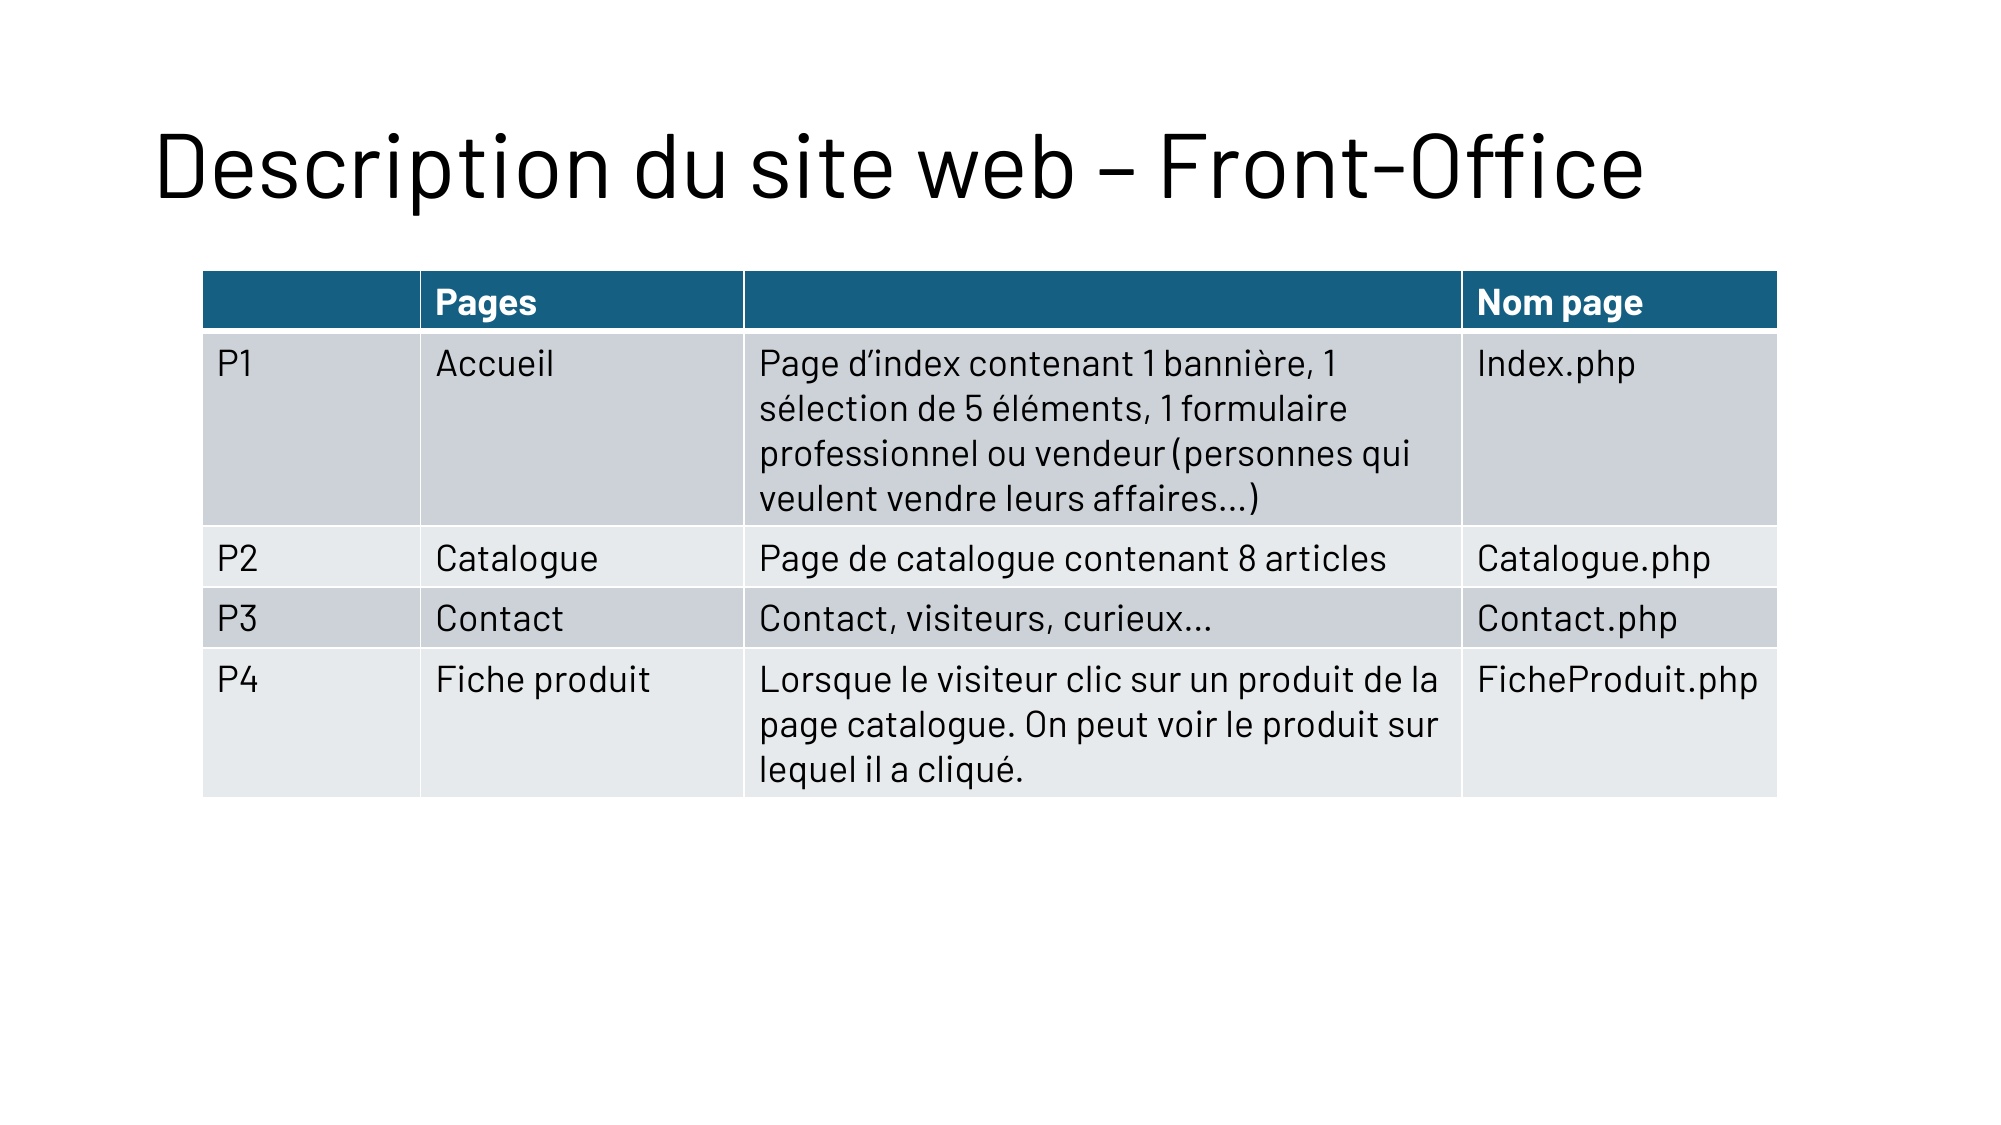

# Description du site web – Front-Office
|  | Pages |  | Nom page |
| --- | --- | --- | --- |
| P1 | Accueil | Page d’index contenant 1 bannière, 1 sélection de 5 éléments, 1 formulaire professionnel ou vendeur (personnes qui veulent vendre leurs affaires…) | Index.php |
| P2 | Catalogue | Page de catalogue contenant 8 articles | Catalogue.php |
| P3 | Contact | Contact, visiteurs, curieux… | Contact.php |
| P4 | Fiche produit | Lorsque le visiteur clic sur un produit de la page catalogue. On peut voir le produit sur lequel il a cliqué. | FicheProduit.php |